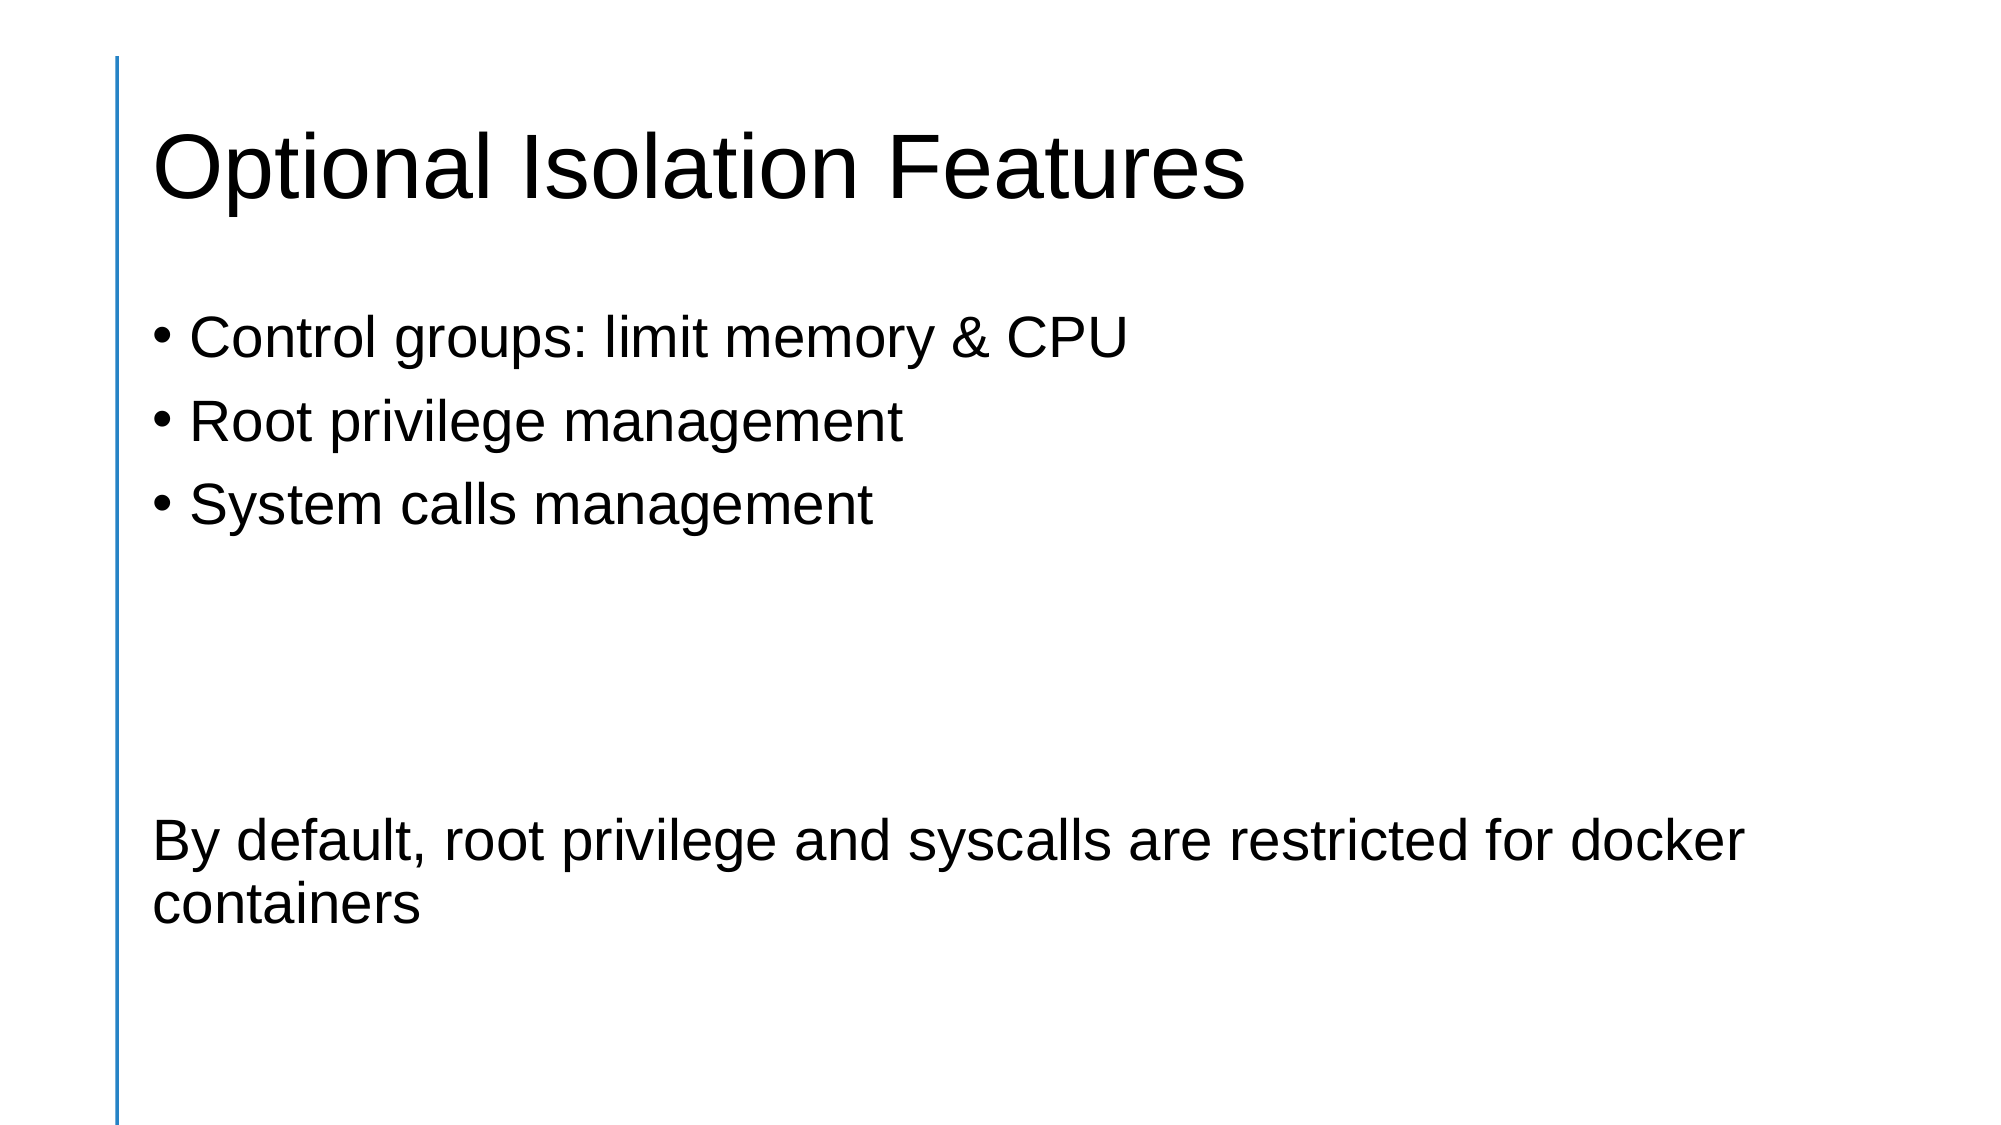

# Optional Isolation Features
Control groups: limit memory & CPU
Root privilege management
System calls management

By default, root privilege and syscalls are restricted for docker containers